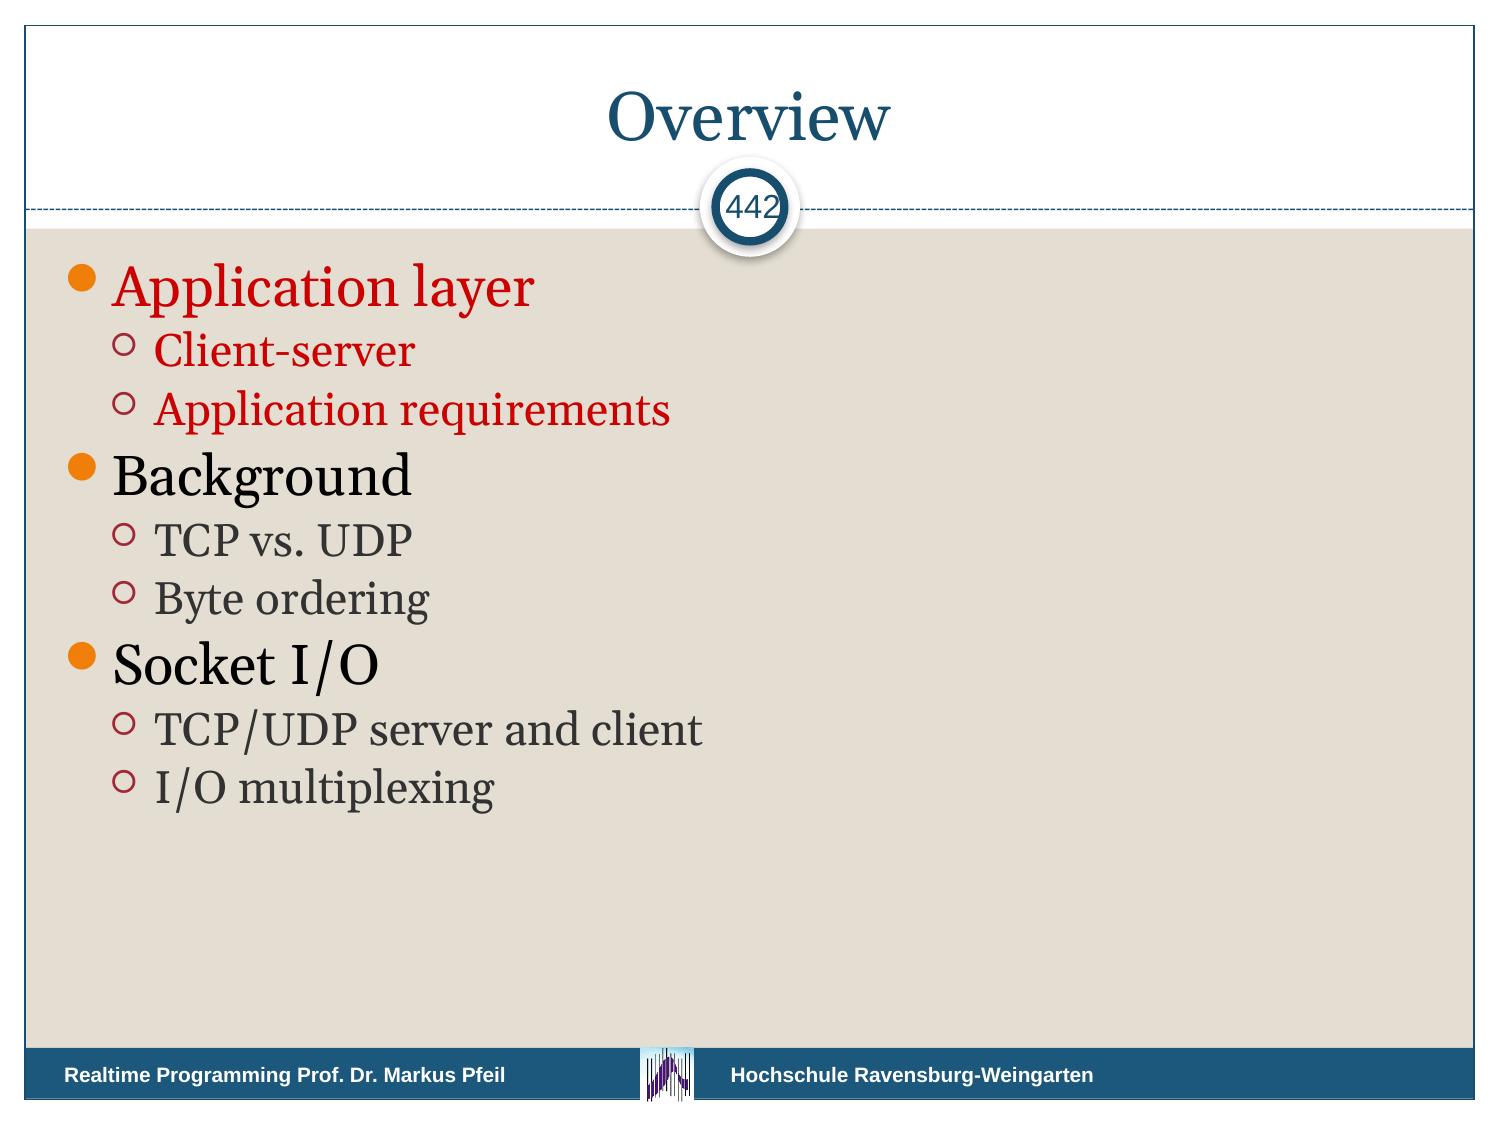

# Overview
442
Application layer
Client-server
Application requirements
Background
TCP vs. UDP
Byte ordering
Socket I/O
TCP/UDP server and client
I/O multiplexing
Realtime Programming Prof. Dr. Markus Pfeil